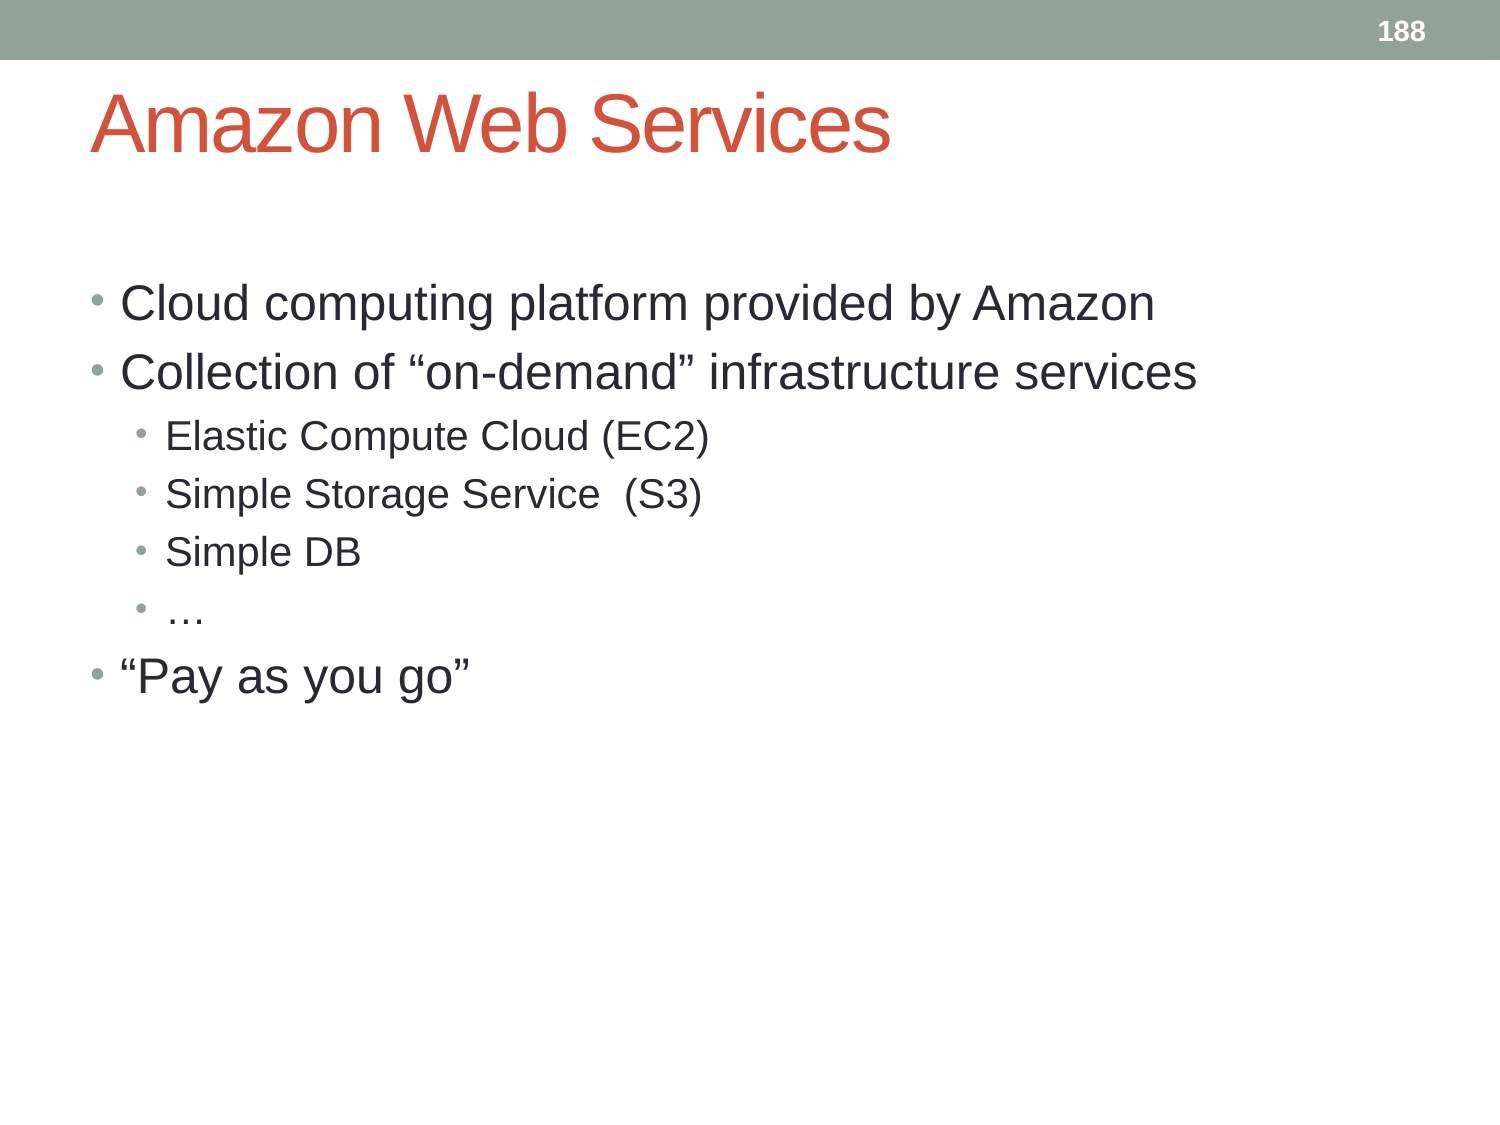

188
# Amazon Web Services
Cloud computing platform provided by Amazon
Collection of “on-demand” infrastructure services
Elastic Compute Cloud (EC2)
Simple Storage Service  (S3)
Simple DB
…
“Pay as you go”